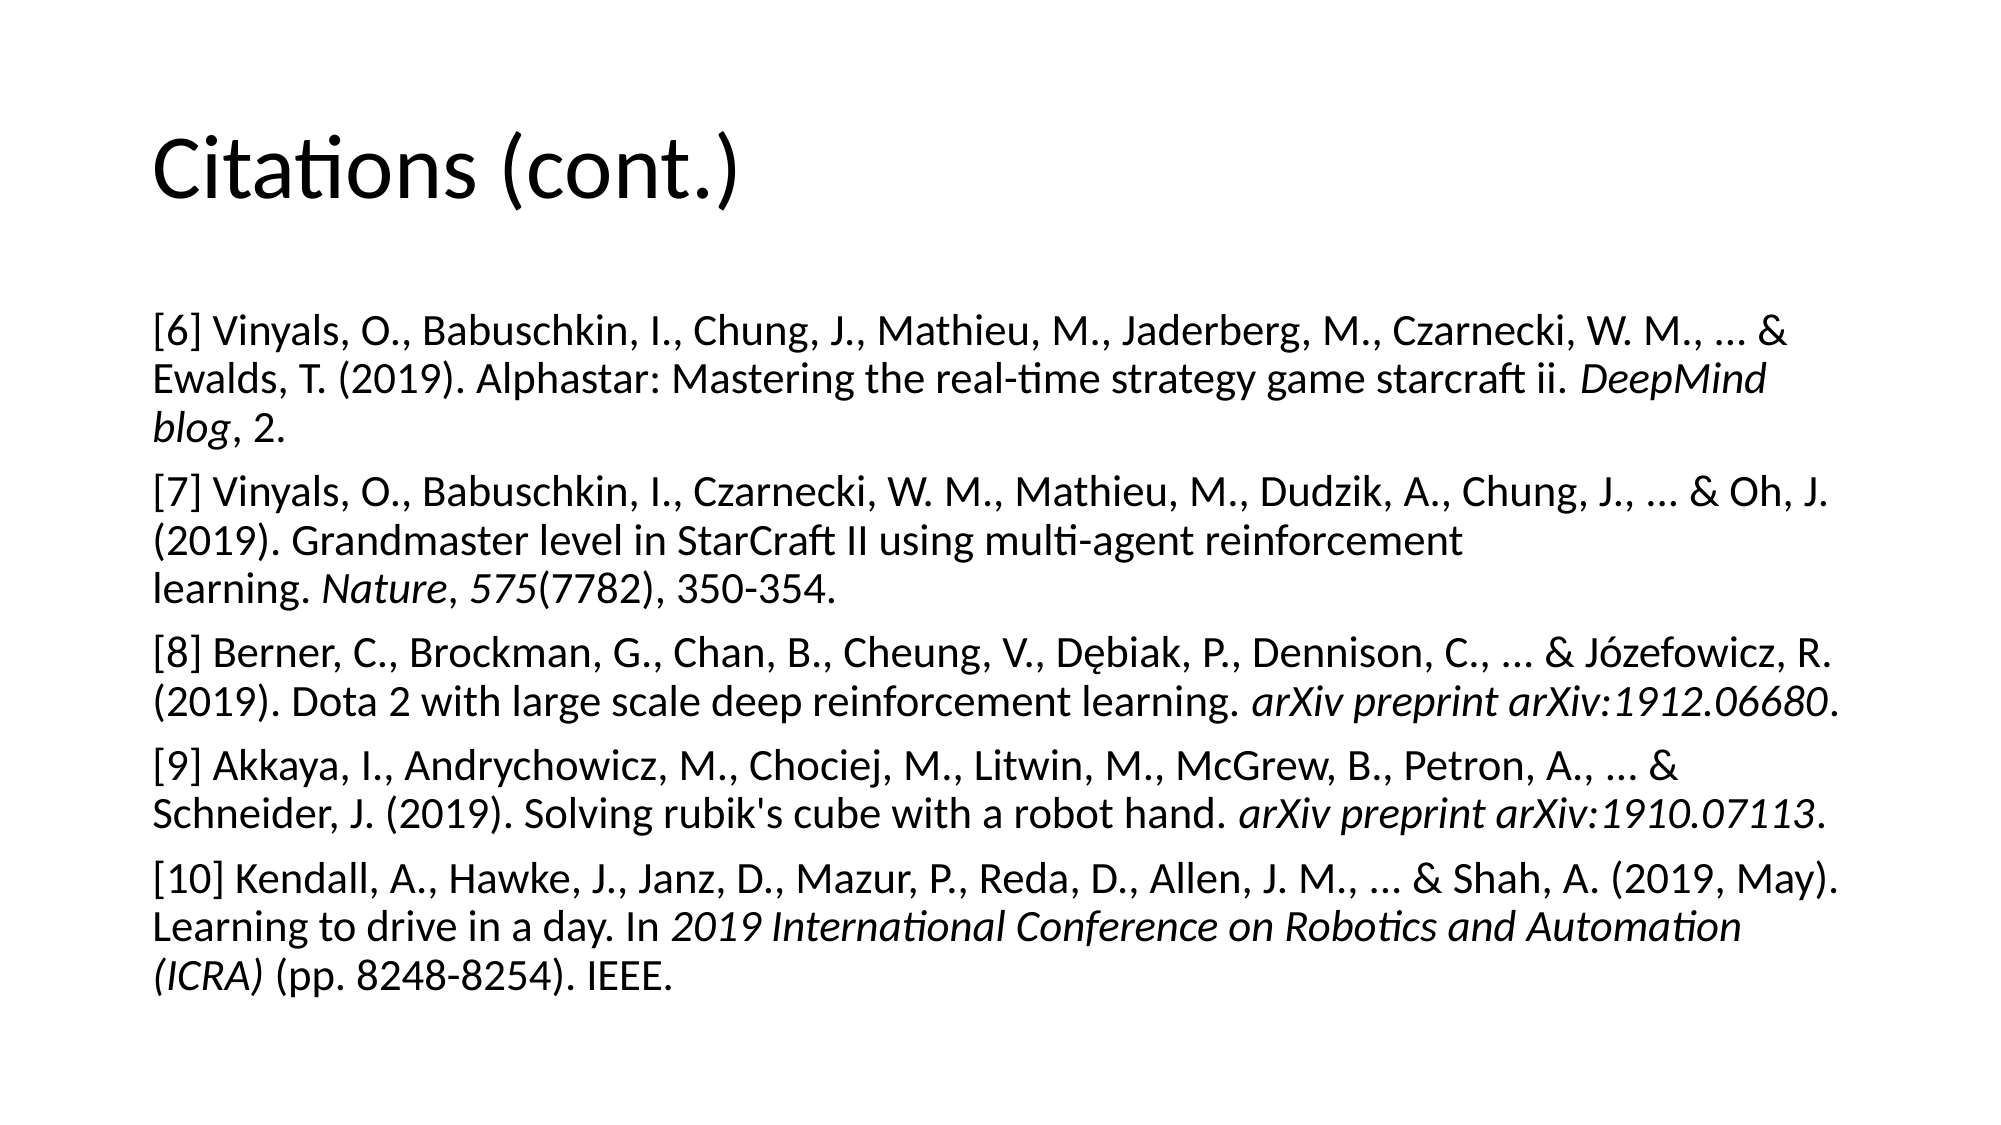

# Citations (cont.)
[6] Vinyals, O., Babuschkin, I., Chung, J., Mathieu, M., Jaderberg, M., Czarnecki, W. M., ... & Ewalds, T. (2019). Alphastar: Mastering the real-time strategy game starcraft ii. DeepMind blog, 2.
[7] Vinyals, O., Babuschkin, I., Czarnecki, W. M., Mathieu, M., Dudzik, A., Chung, J., ... & Oh, J. (2019). Grandmaster level in StarCraft II using multi-agent reinforcement learning. Nature, 575(7782), 350-354.
[8] Berner, C., Brockman, G., Chan, B., Cheung, V., Dębiak, P., Dennison, C., ... & Józefowicz, R. (2019). Dota 2 with large scale deep reinforcement learning. arXiv preprint arXiv:1912.06680.
[9] Akkaya, I., Andrychowicz, M., Chociej, M., Litwin, M., McGrew, B., Petron, A., ... & Schneider, J. (2019). Solving rubik's cube with a robot hand. arXiv preprint arXiv:1910.07113.
[10] Kendall, A., Hawke, J., Janz, D., Mazur, P., Reda, D., Allen, J. M., ... & Shah, A. (2019, May). Learning to drive in a day. In 2019 International Conference on Robotics and Automation (ICRA) (pp. 8248-8254). IEEE.